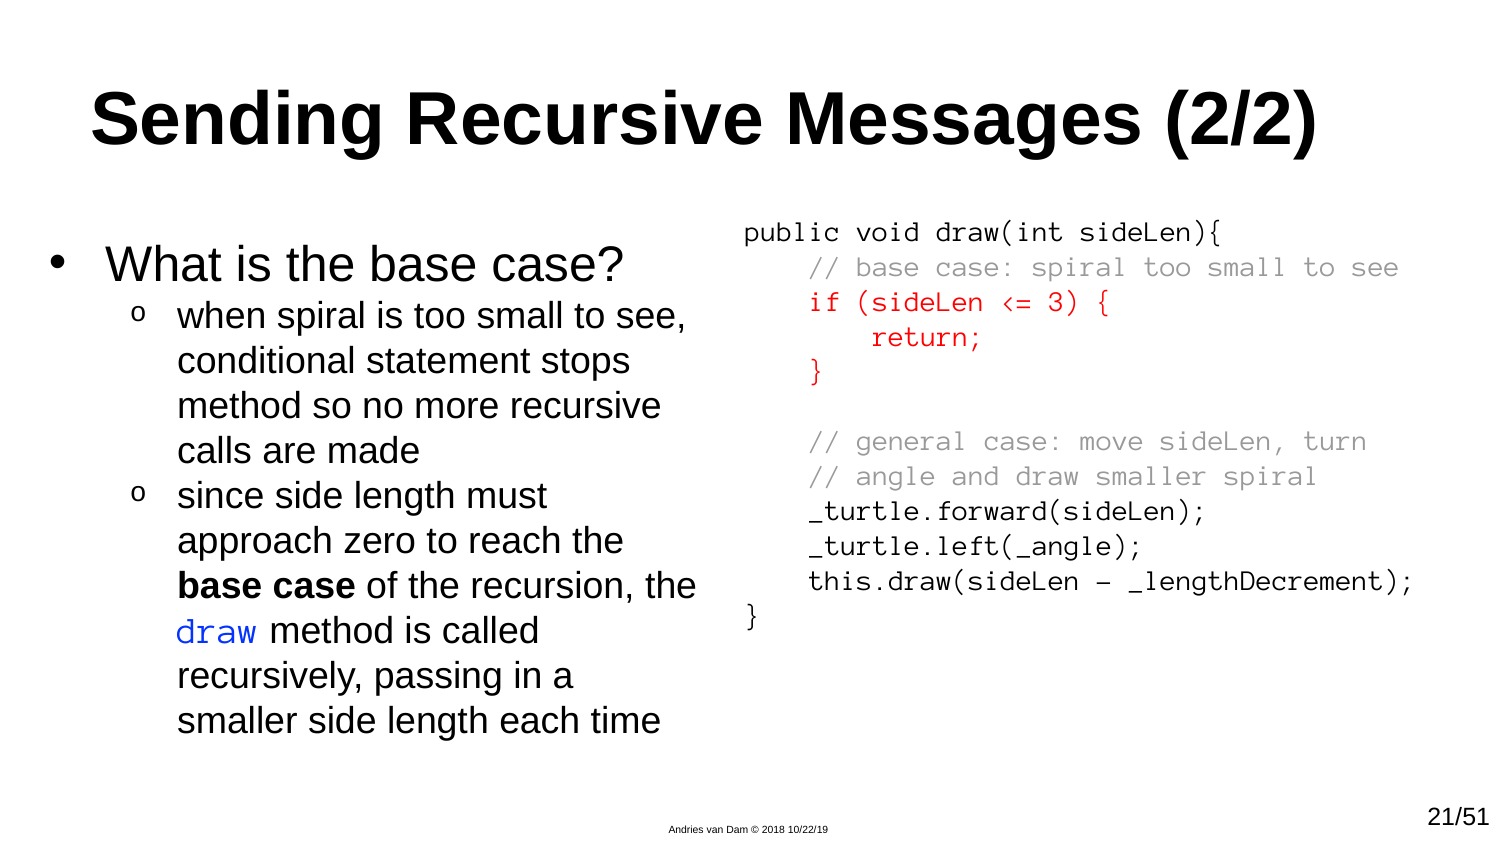

# Sending Recursive Messages (2/2)
public void draw(int sideLen){
    // base case: spiral too small to see
    if (sideLen <= 3) {
        return;
    }

    // general case: move sideLen, turn
    // angle and draw smaller spiral
    _turtle.forward(sideLen);
    _turtle.left(_angle);
    this.draw(sideLen - _lengthDecrement);
}
What is the base case?
when spiral is too small to see, conditional statement stops method so no more recursive calls are made
since side length must approach zero to reach the base case of the recursion, the draw method is called recursively, passing in a smaller side length each time